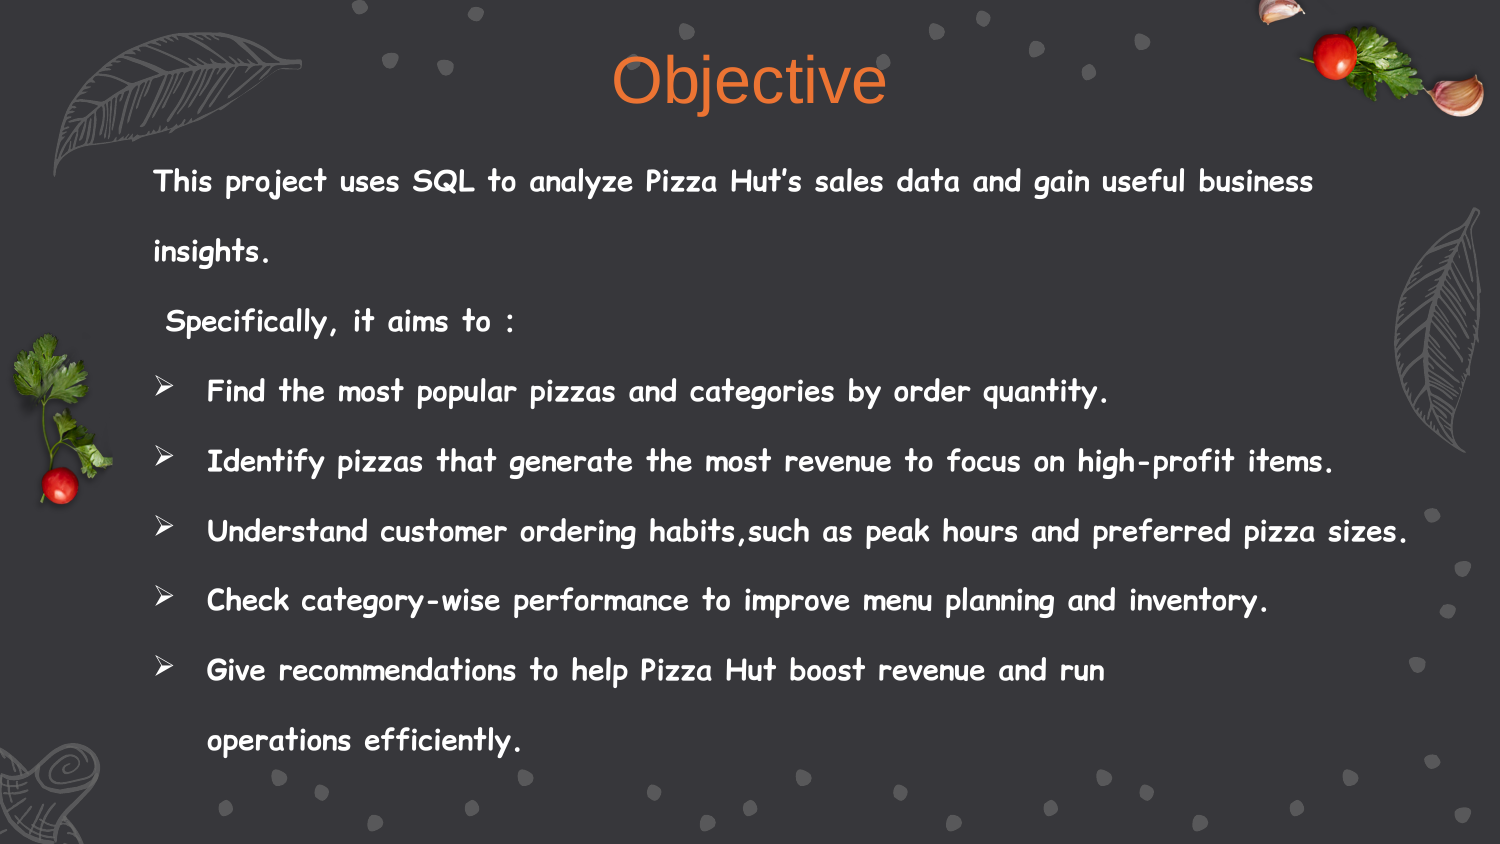

# Objective
This project uses SQL to analyze Pizza Hut’s sales data and gain useful business insights.
 Specifically, it aims to :
Find the most popular pizzas and categories by order quantity.
Identify pizzas that generate the most revenue to focus on high-profit items.
Understand customer ordering habits,such as peak hours and preferred pizza sizes.
Check category-wise performance to improve menu planning and inventory.
Give recommendations to help Pizza Hut boost revenue and run operations efficiently.